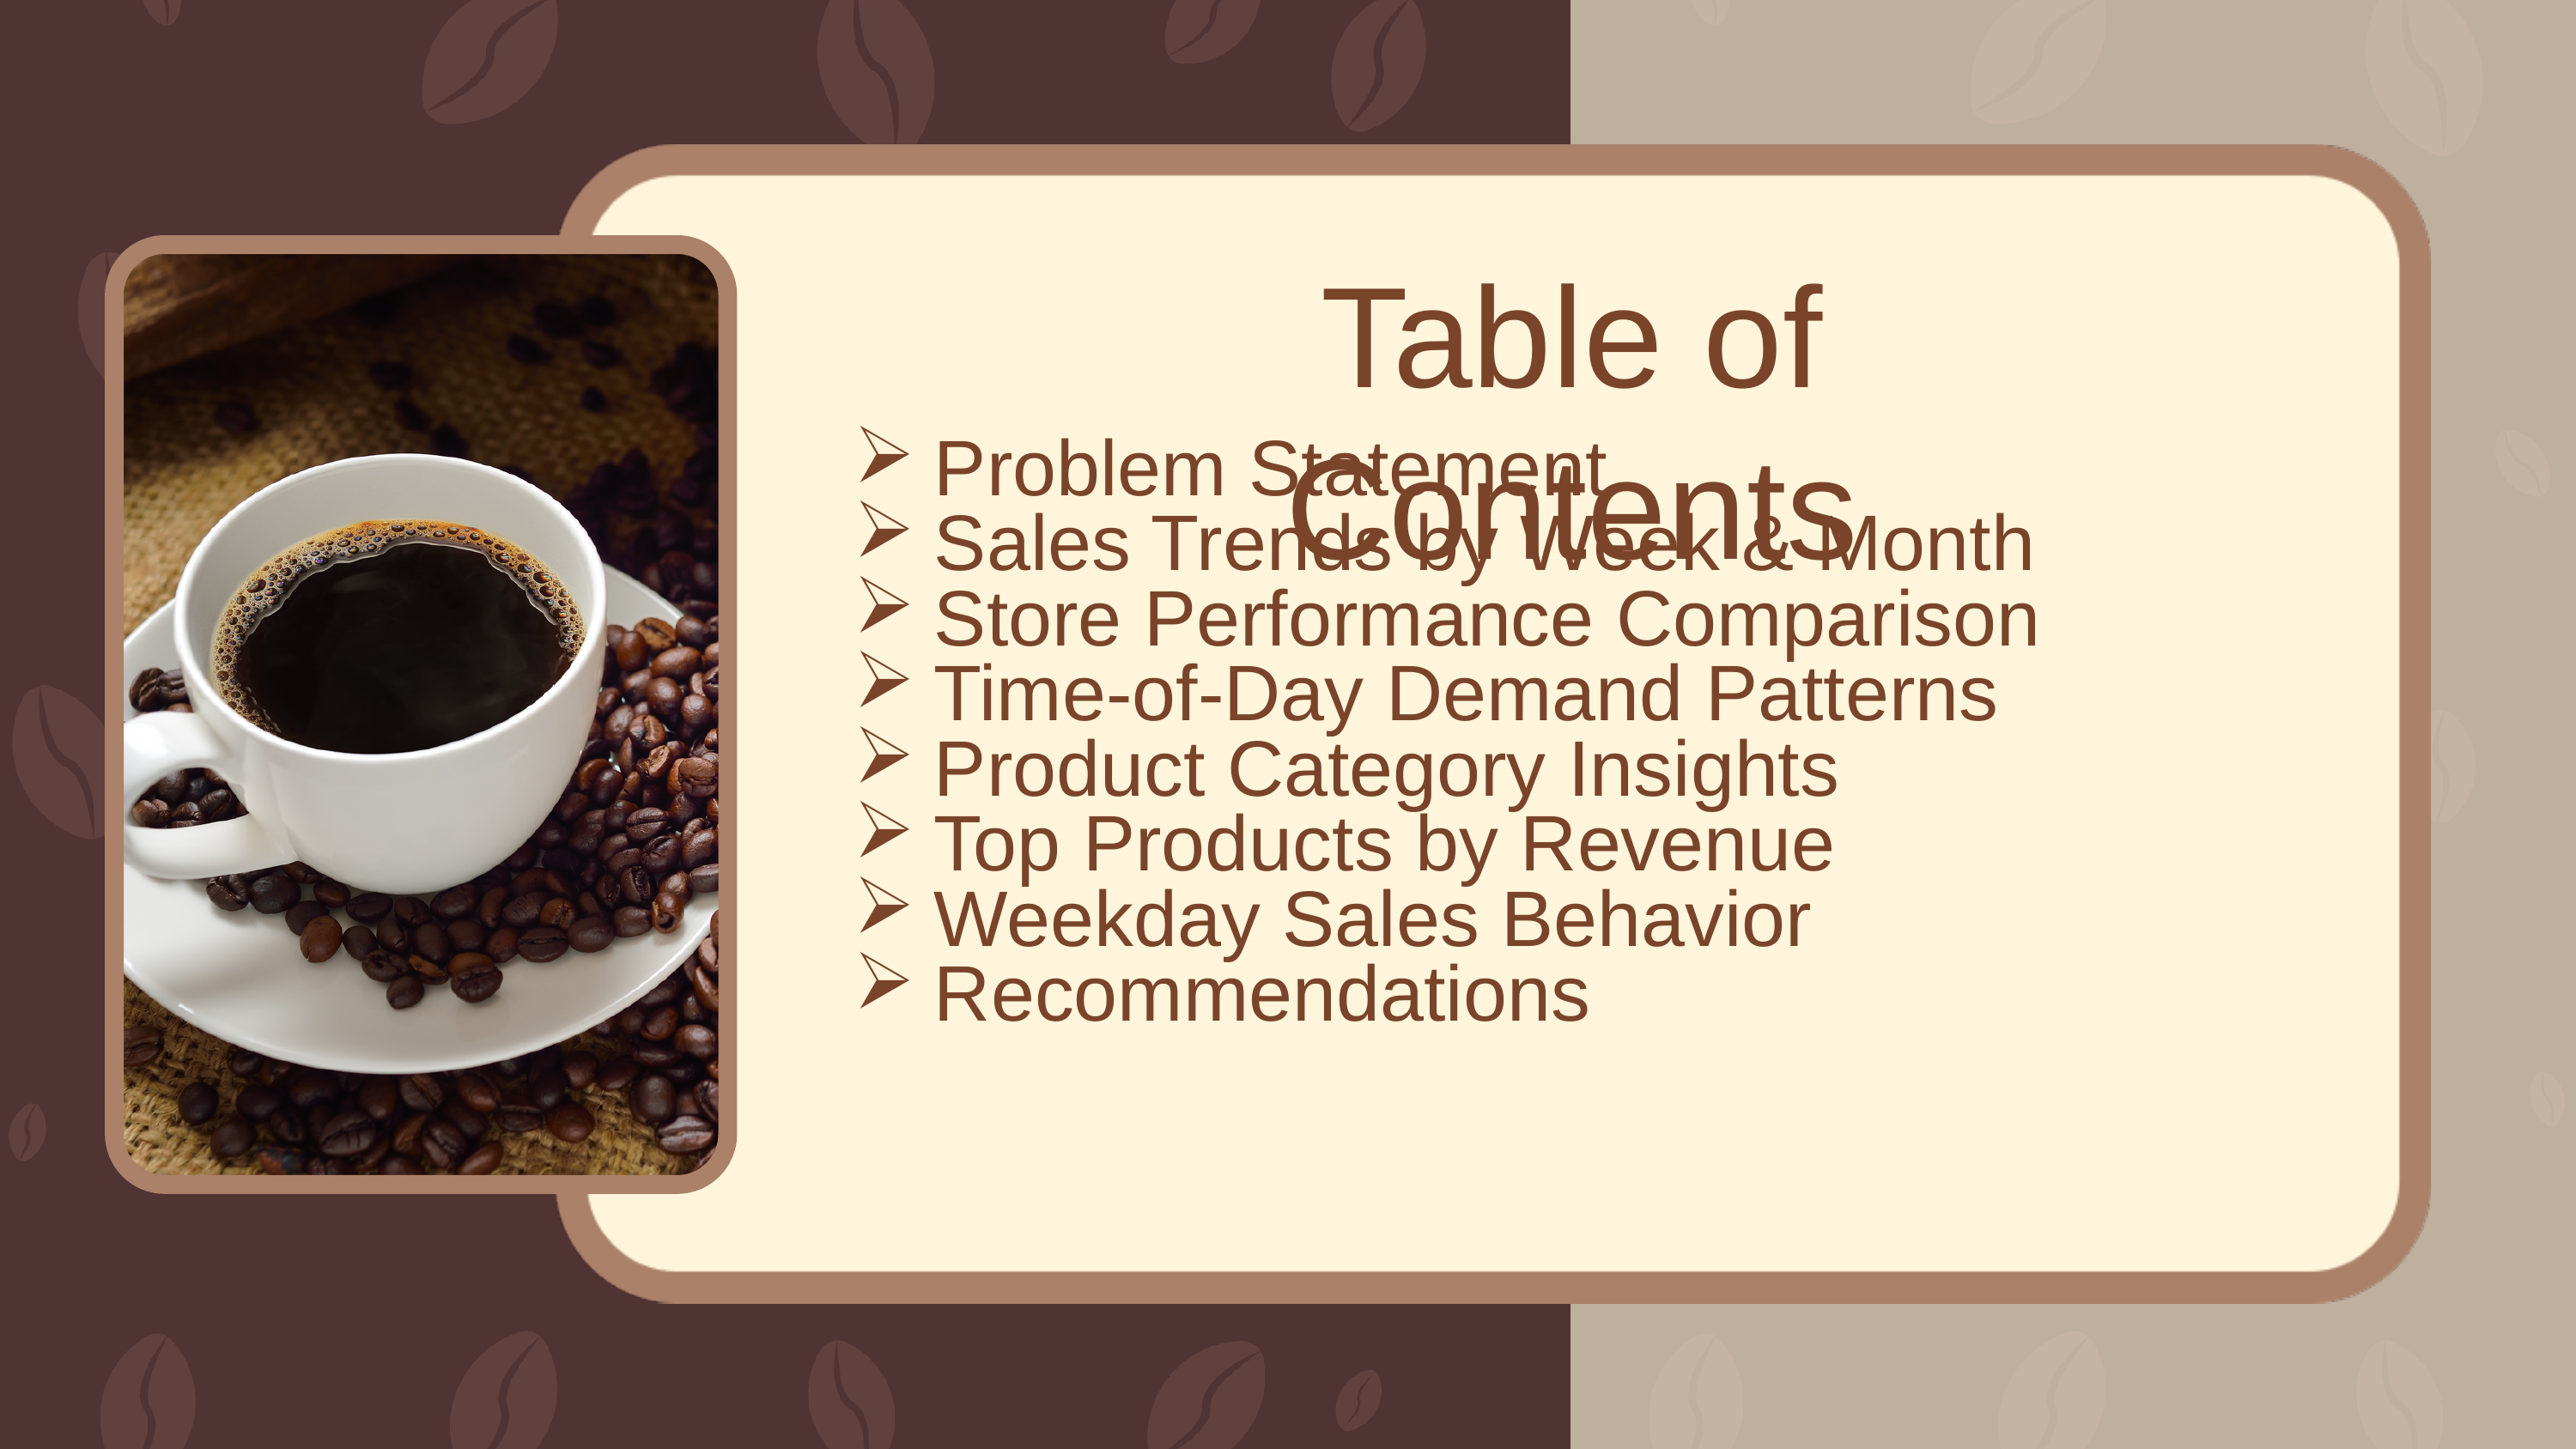

Table of Contents
Problem Statement
Sales Trends by Week & Month
Store Performance Comparison
Time-of-Day Demand Patterns
Product Category Insights
Top Products by Revenue
Weekday Sales Behavior
Recommendations